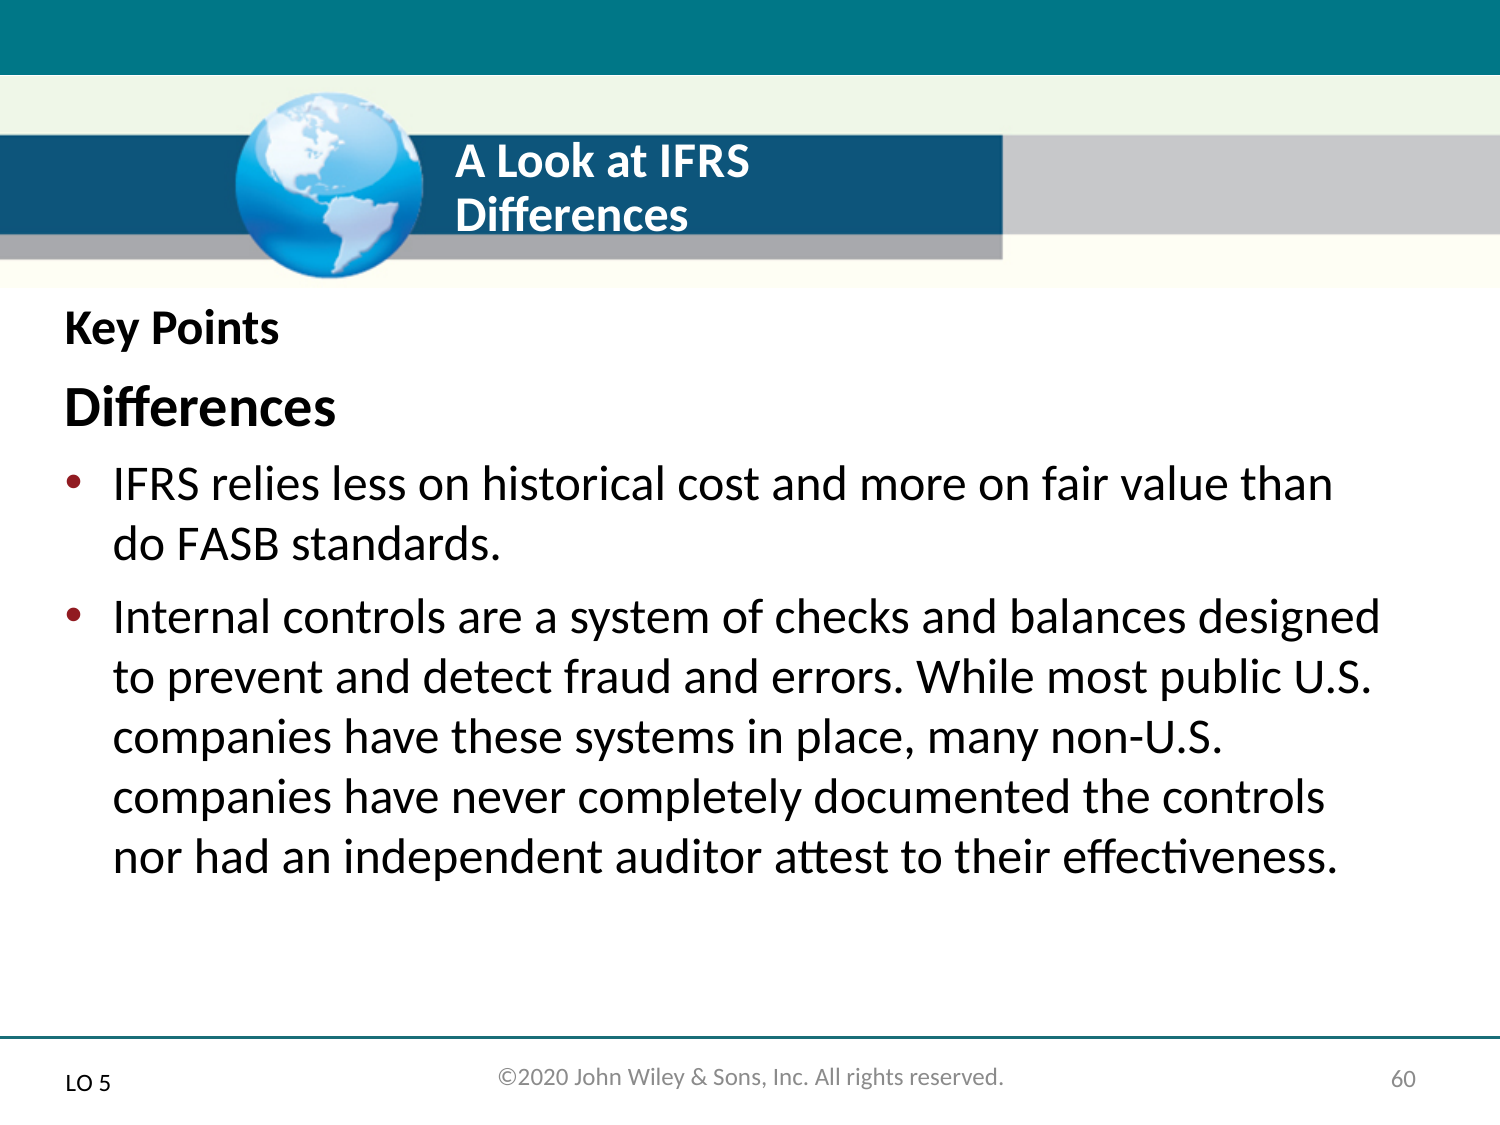

# A Look at I F R S Differences
Key Points
Differences
I F R S relies less on historical cost and more on fair value than do F A S B standards.
Internal controls are a system of checks and balances designed to prevent and detect fraud and errors. While most public U.S. companies have these systems in place, many non-U.S. companies have never completely documented the controls nor had an independent auditor attest to their effectiveness.
L O 5